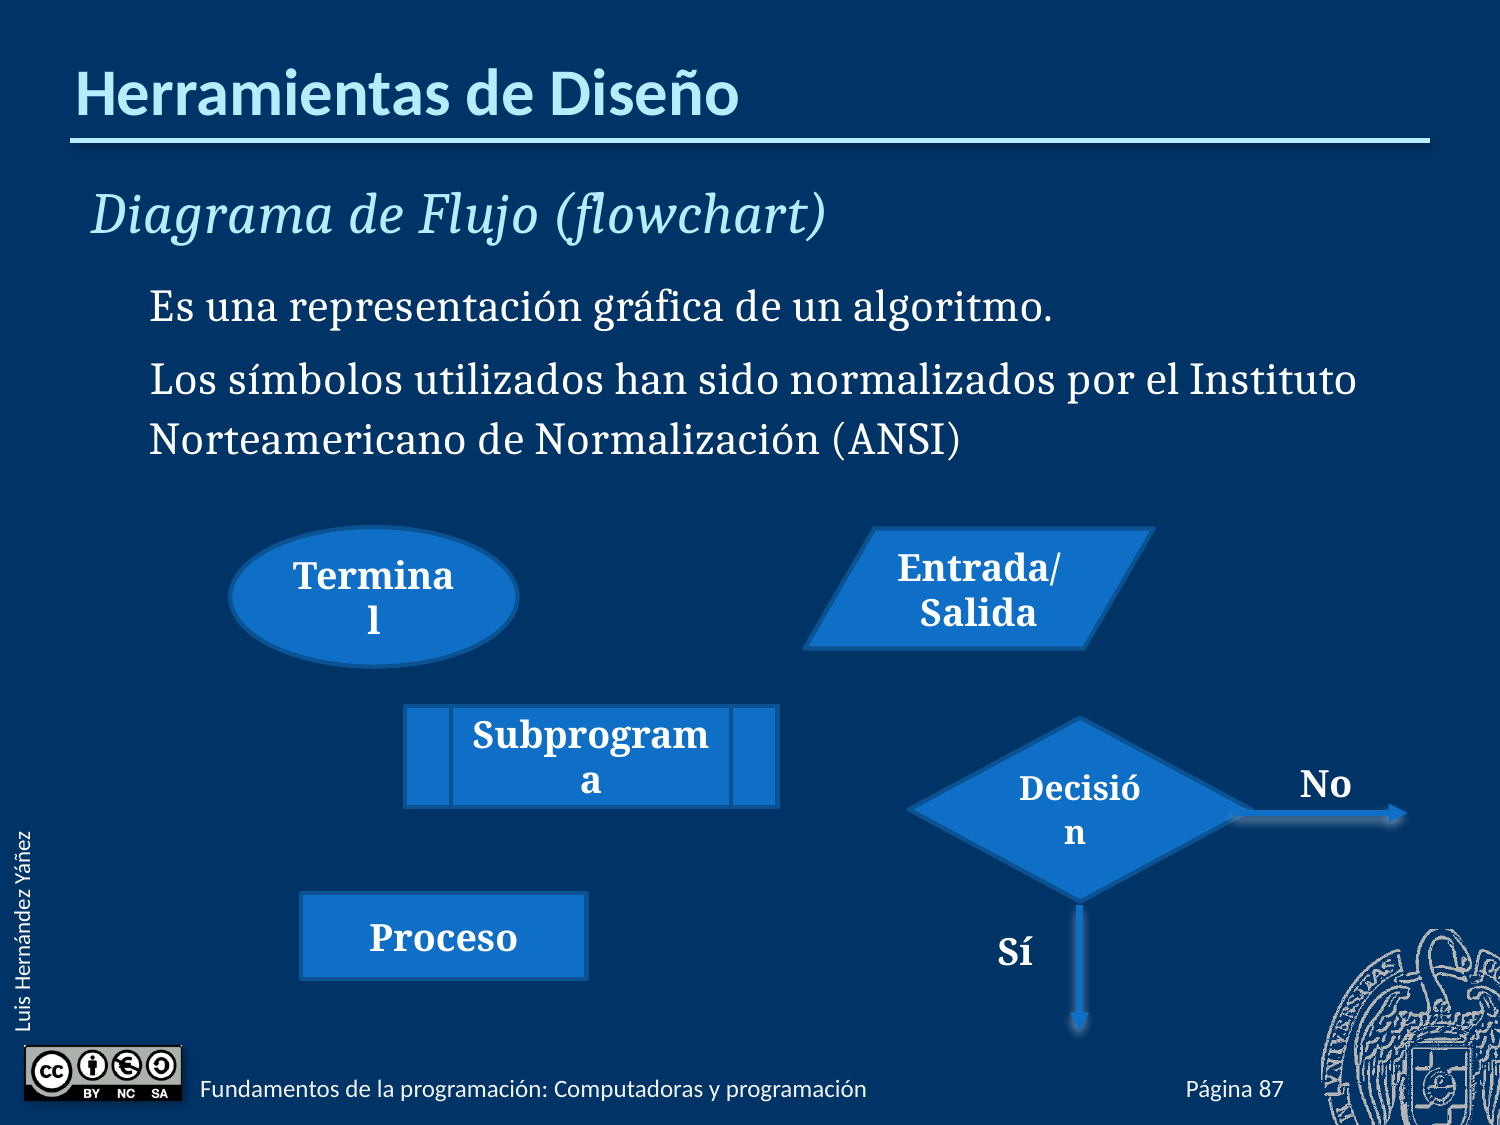

# Herramientas de Diseño
Diagrama de Flujo (flowchart)
Es una representación gráfica de un algoritmo.
Los símbolos utilizados han sido normalizados por el Instituto Norteamericano de Normalización (ANSI)

Terminal
Entrada/
Salida
Subprograma
Decisión
No
Sí
Proceso
Fundamentos de la programación: Computadoras y programación
Página 87